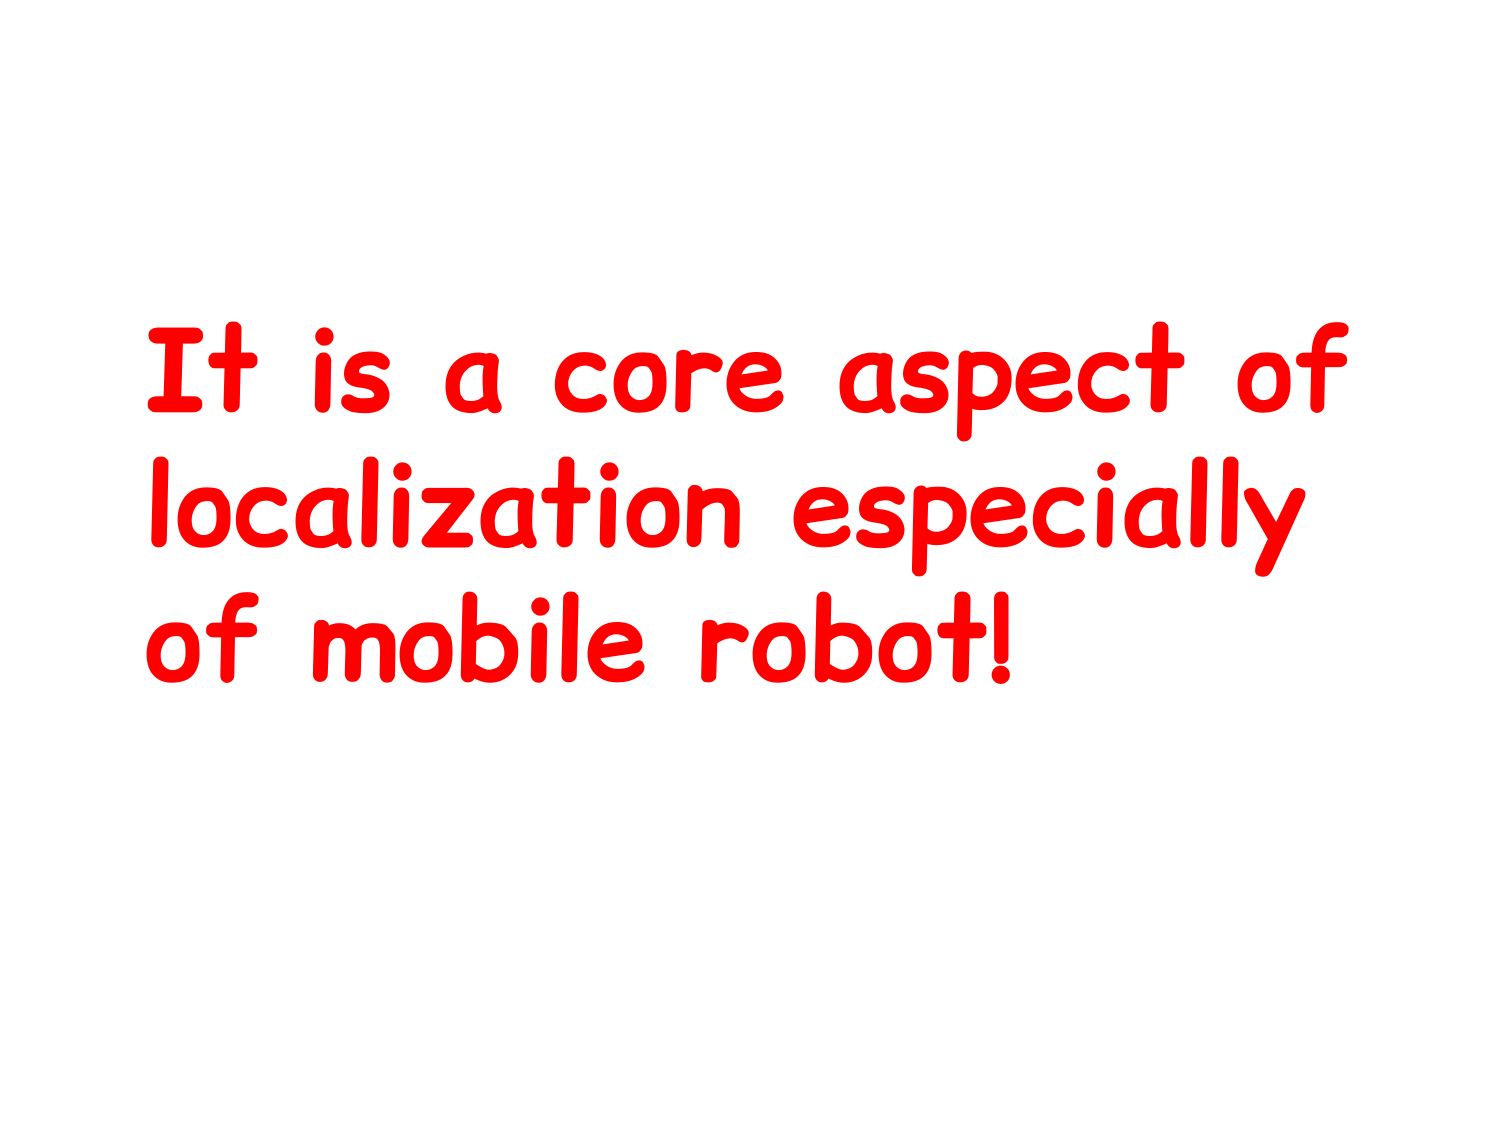

It is a core aspect of
localization especially
of mobile robot!